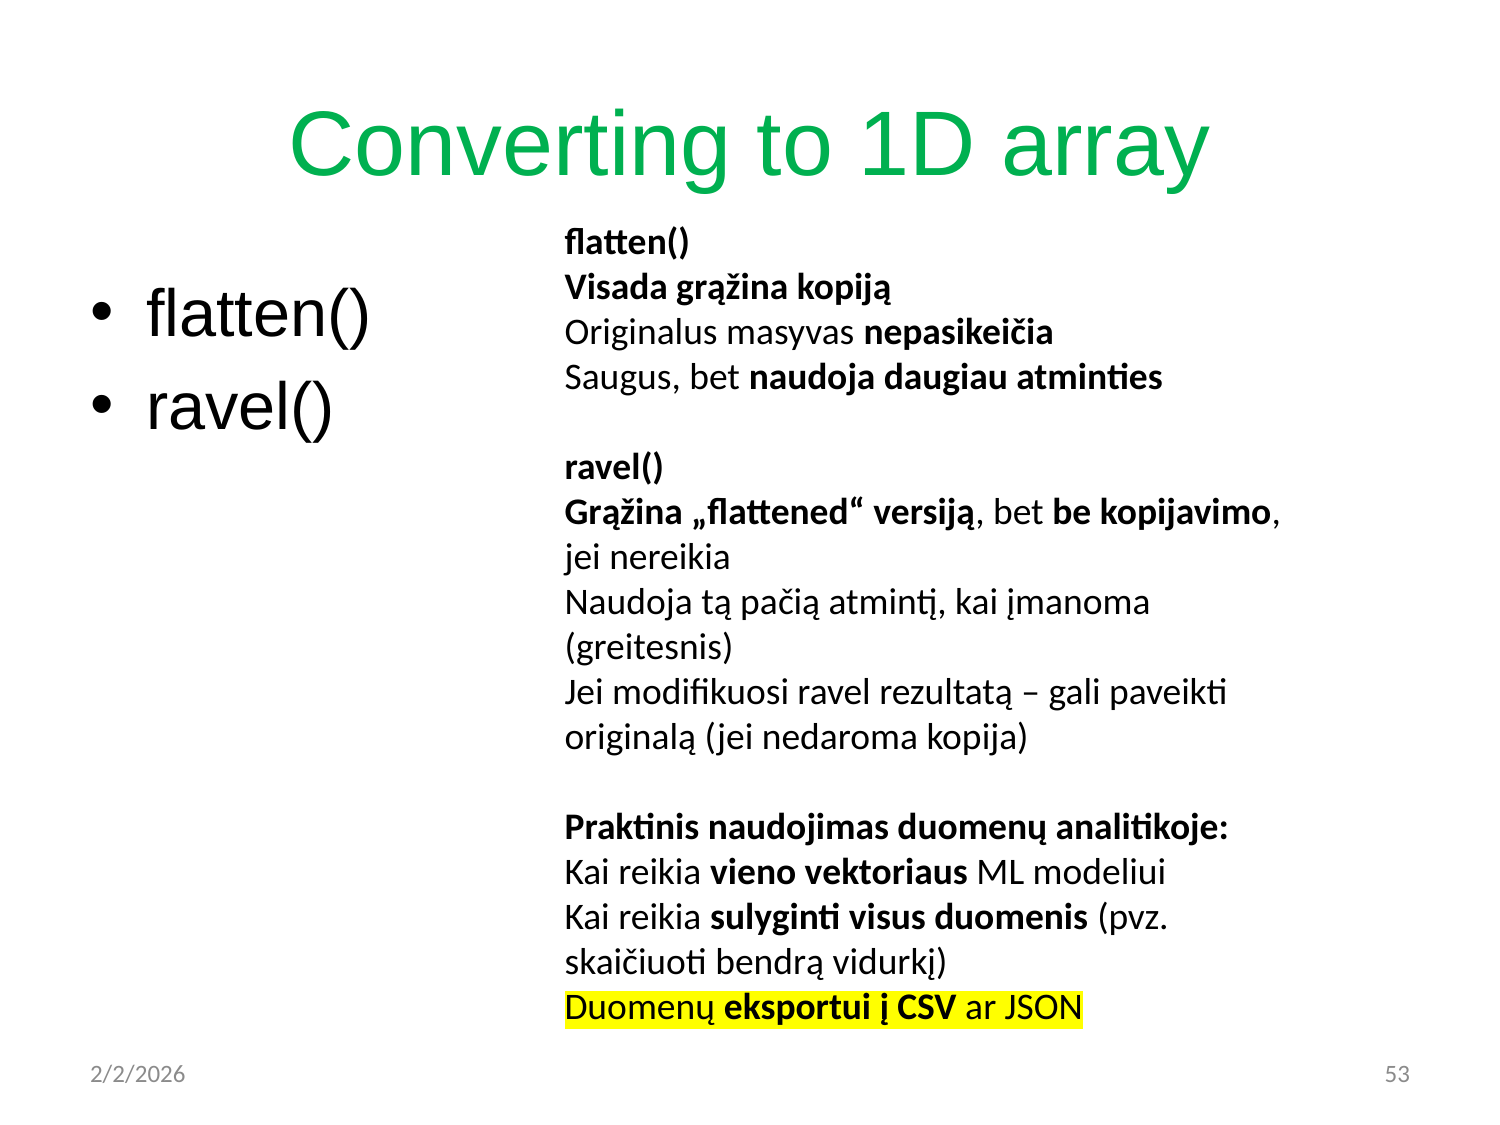

# Converting to 1D array
flatten()
Visada grąžina kopiją
Originalus masyvas nepasikeičia
Saugus, bet naudoja daugiau atminties

ravel()
Grąžina „flattened“ versiją, bet be kopijavimo, jei nereikia
Naudoja tą pačią atmintį, kai įmanoma (greitesnis)
Jei modifikuosi ravel rezultatą – gali paveikti originalą (jei nedaroma kopija)

Praktinis naudojimas duomenų analitikoje:
Kai reikia vieno vektoriaus ML modeliui
Kai reikia sulyginti visus duomenis (pvz. skaičiuoti bendrą vidurkį)
Duomenų eksportui į CSV ar JSON
flatten()
ravel()
2/2/2026
53